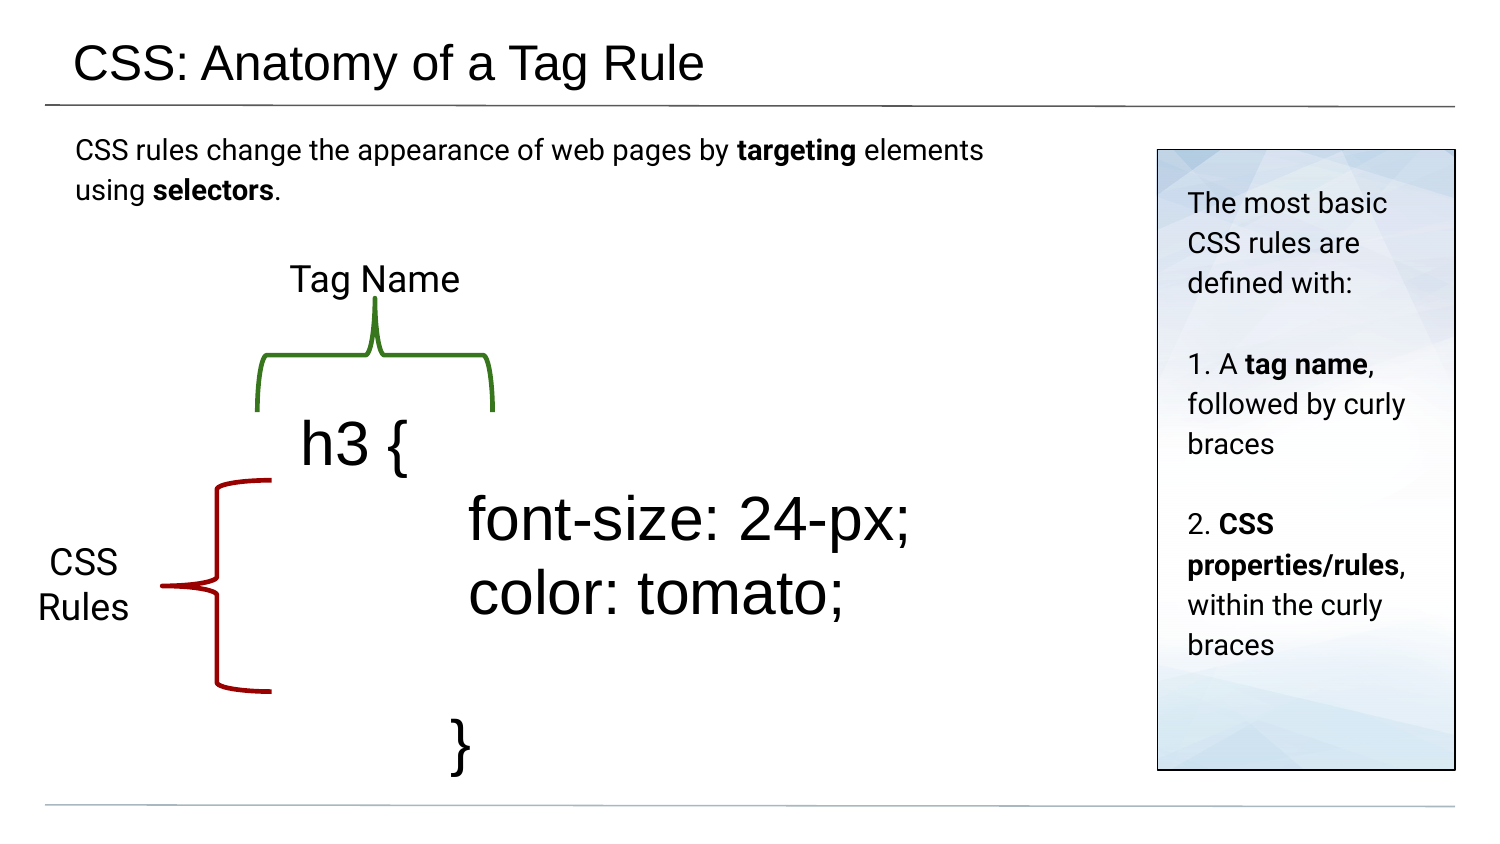

# CSS: Anatomy of a Tag Rule
CSS rules change the appearance of web pages by targeting elements using selectors.
The most basic CSS rules are defined with:

1. A tag name, followed by curly braces

2. CSS properties/rules, within the curly braces

Tag Name
h3 {
	 font-size: 24-px;
	 color: tomato;

	}

CSS Rules